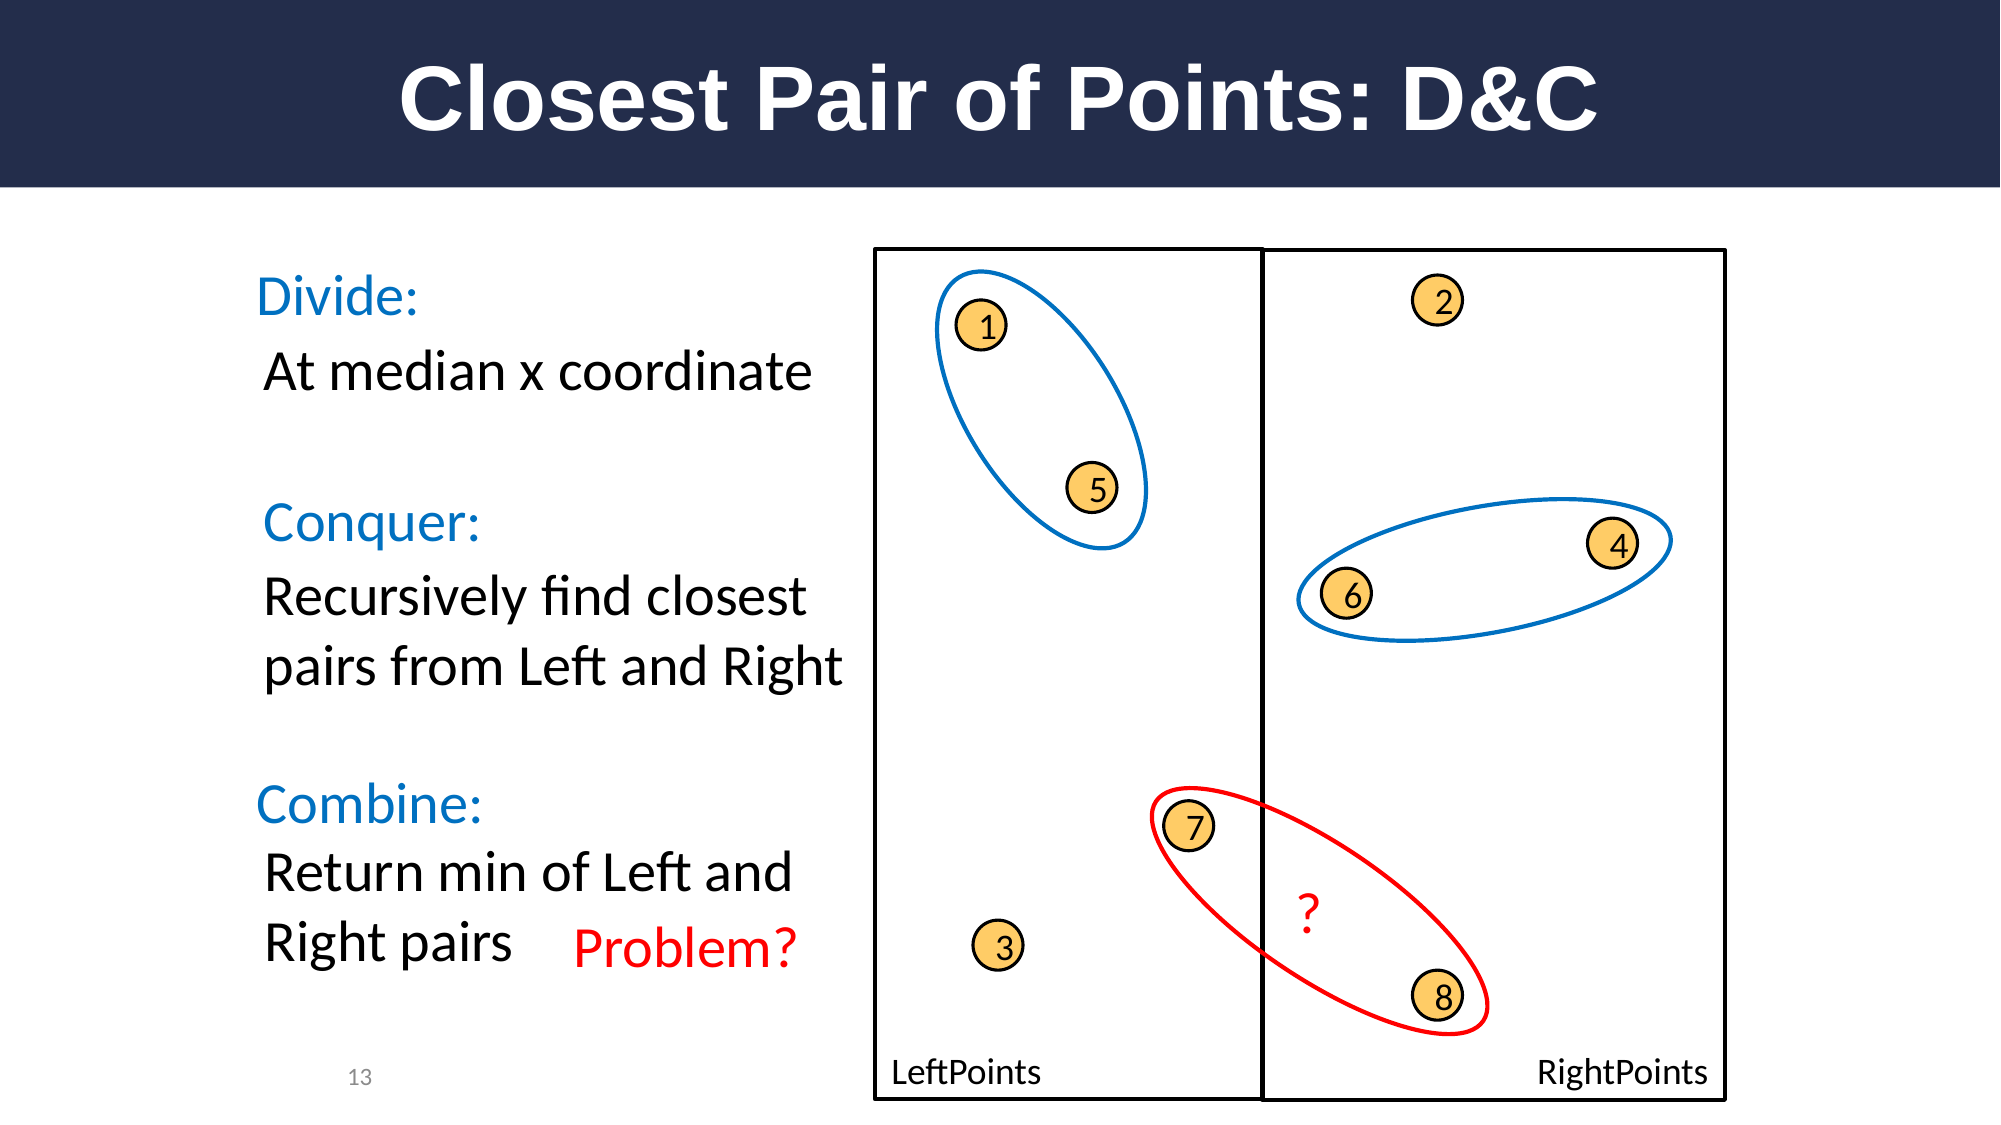

# Closest Pair of Points: D&C

Divide:

2
1
At median x coordinate

5
Conquer:
4
Recursively find closest pairs from Left and Right
6

Combine:
7
Return min of Left and Right pairs
?
Problem?
3
8
LeftPoints
RightPoints
13